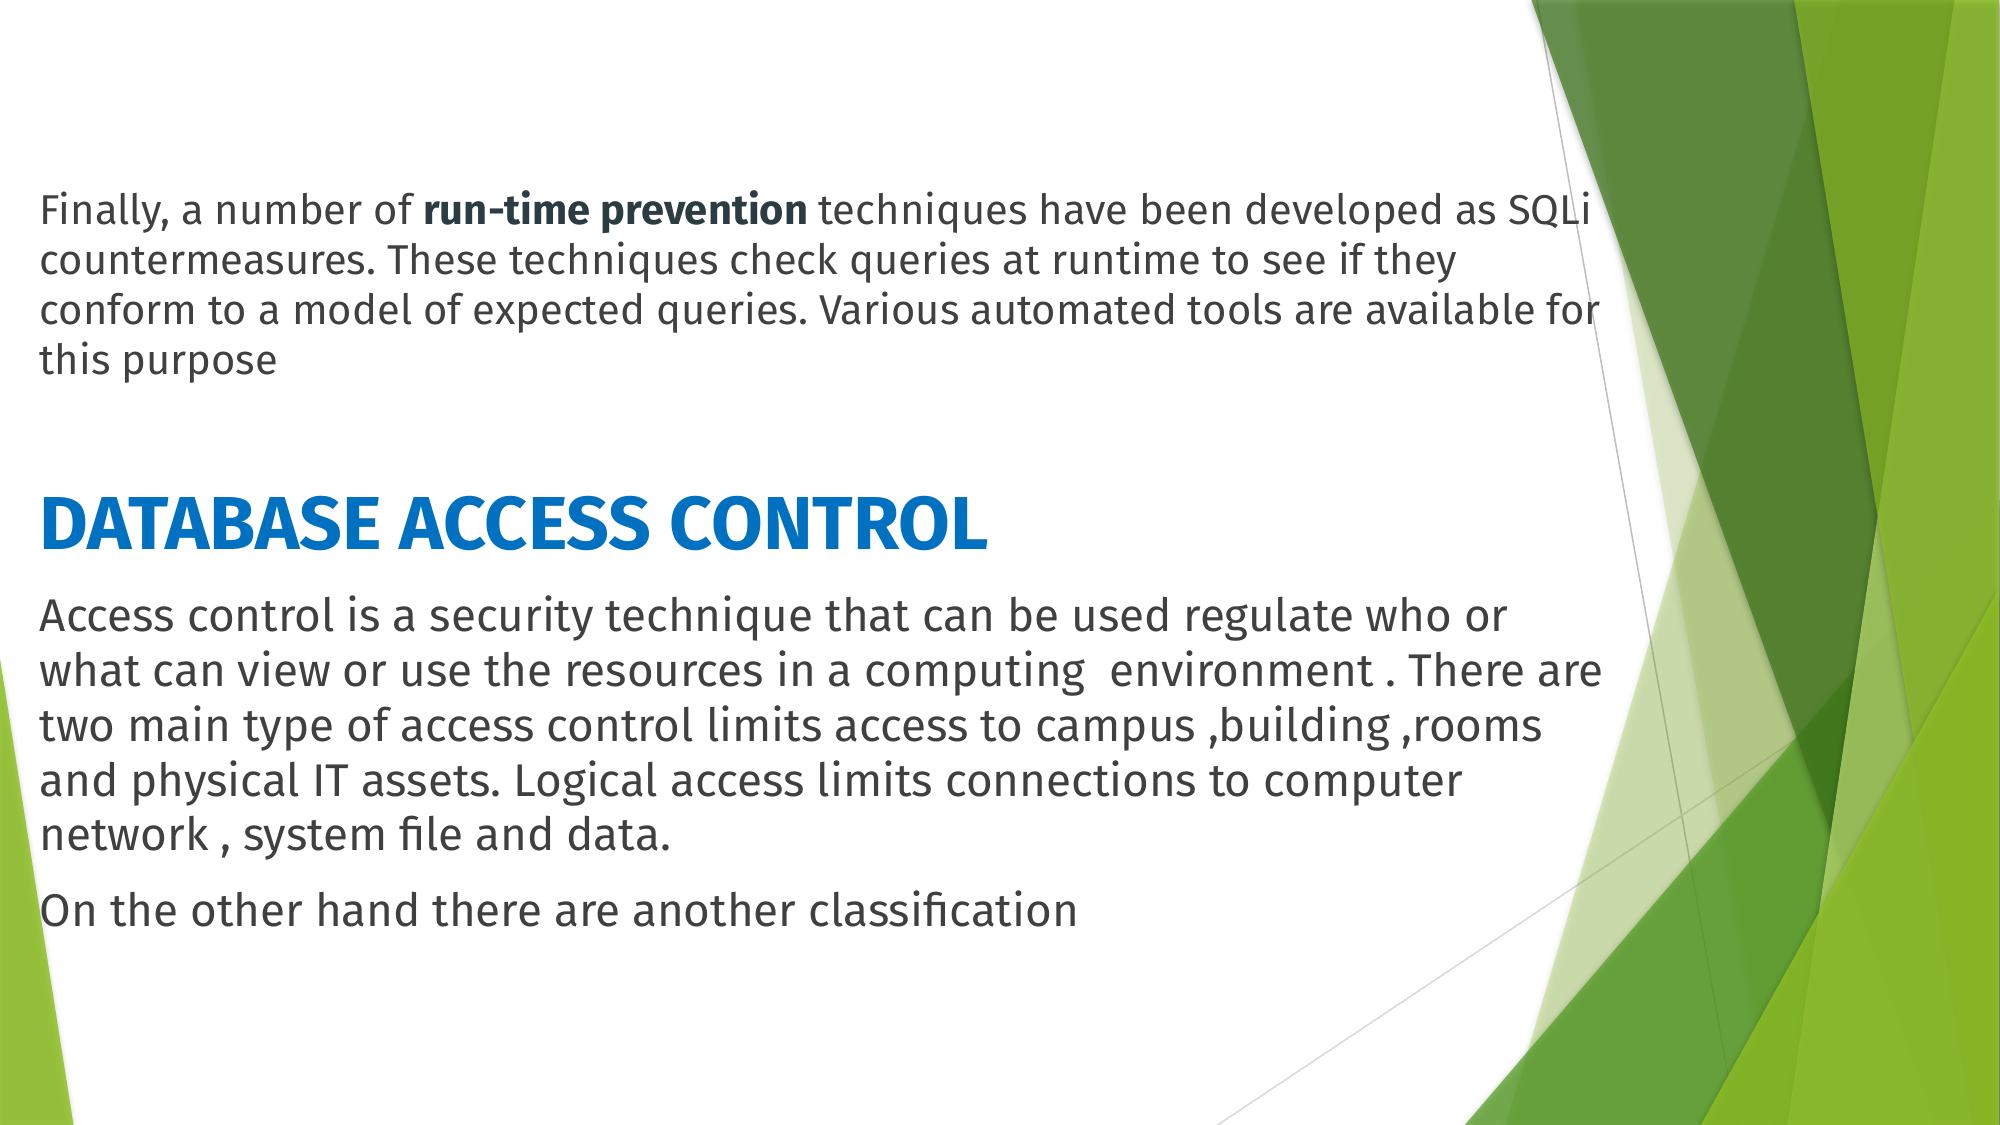

Finally, a number of run-time prevention techniques have been developed as SQLi countermeasures. These techniques check queries at runtime to see if they conform to a model of expected queries. Various automated tools are available for this purpose

DATABASE ACCESS CONTROL
Access control is a security technique that can be used regulate who or what can view or use the resources in a computing  environment . There are two main type of access control limits access to campus ,building ,rooms and physical IT assets. Logical access limits connections to computer network , system file and data.
On the other hand there are another classification